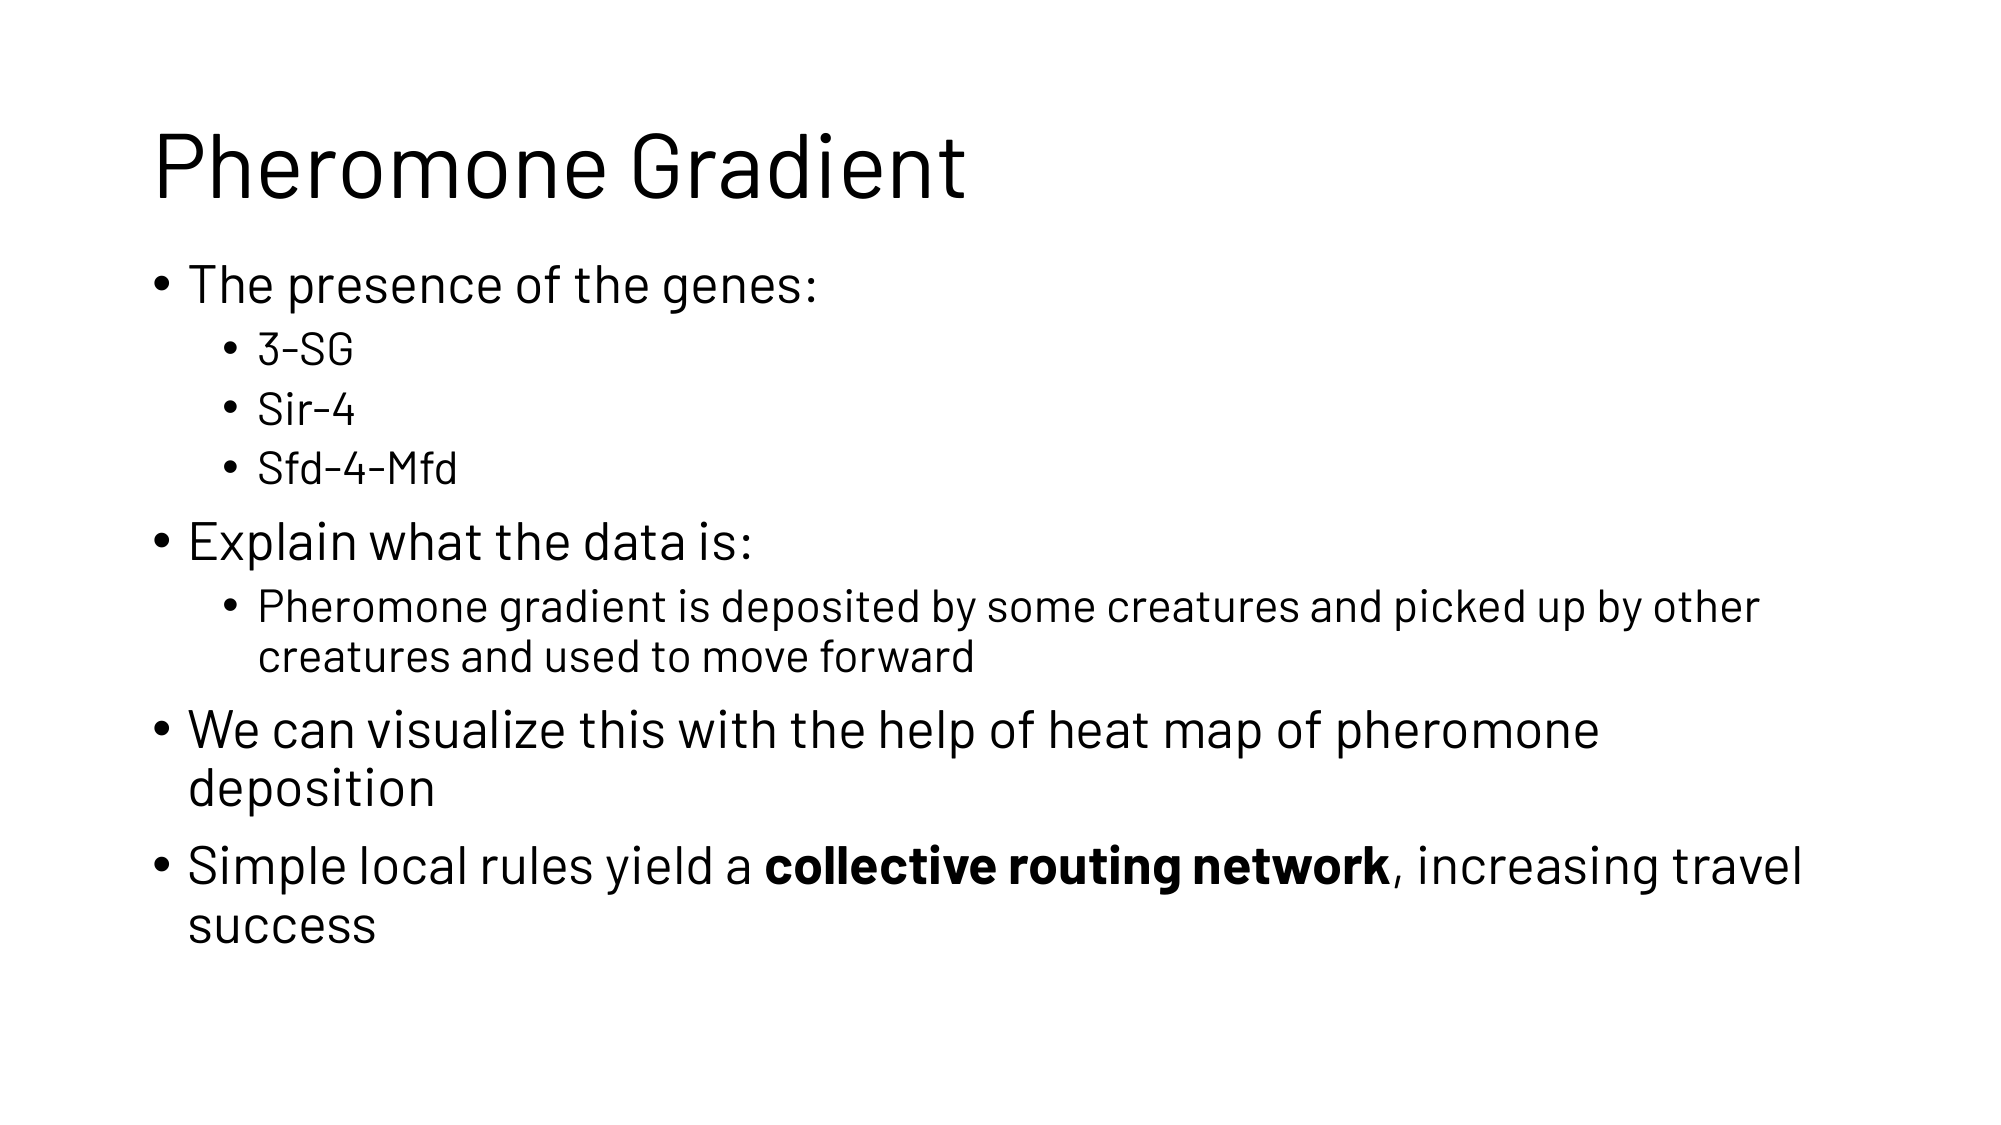

# Pheromone Gradient
The presence of the genes:
3-SG
Sir-4
Sfd-4-Mfd
Explain what the data is:
Pheromone gradient is deposited by some creatures and picked up by other creatures and used to move forward
We can visualize this with the help of heat map of pheromone deposition
Simple local rules yield a collective routing network, increasing travel success